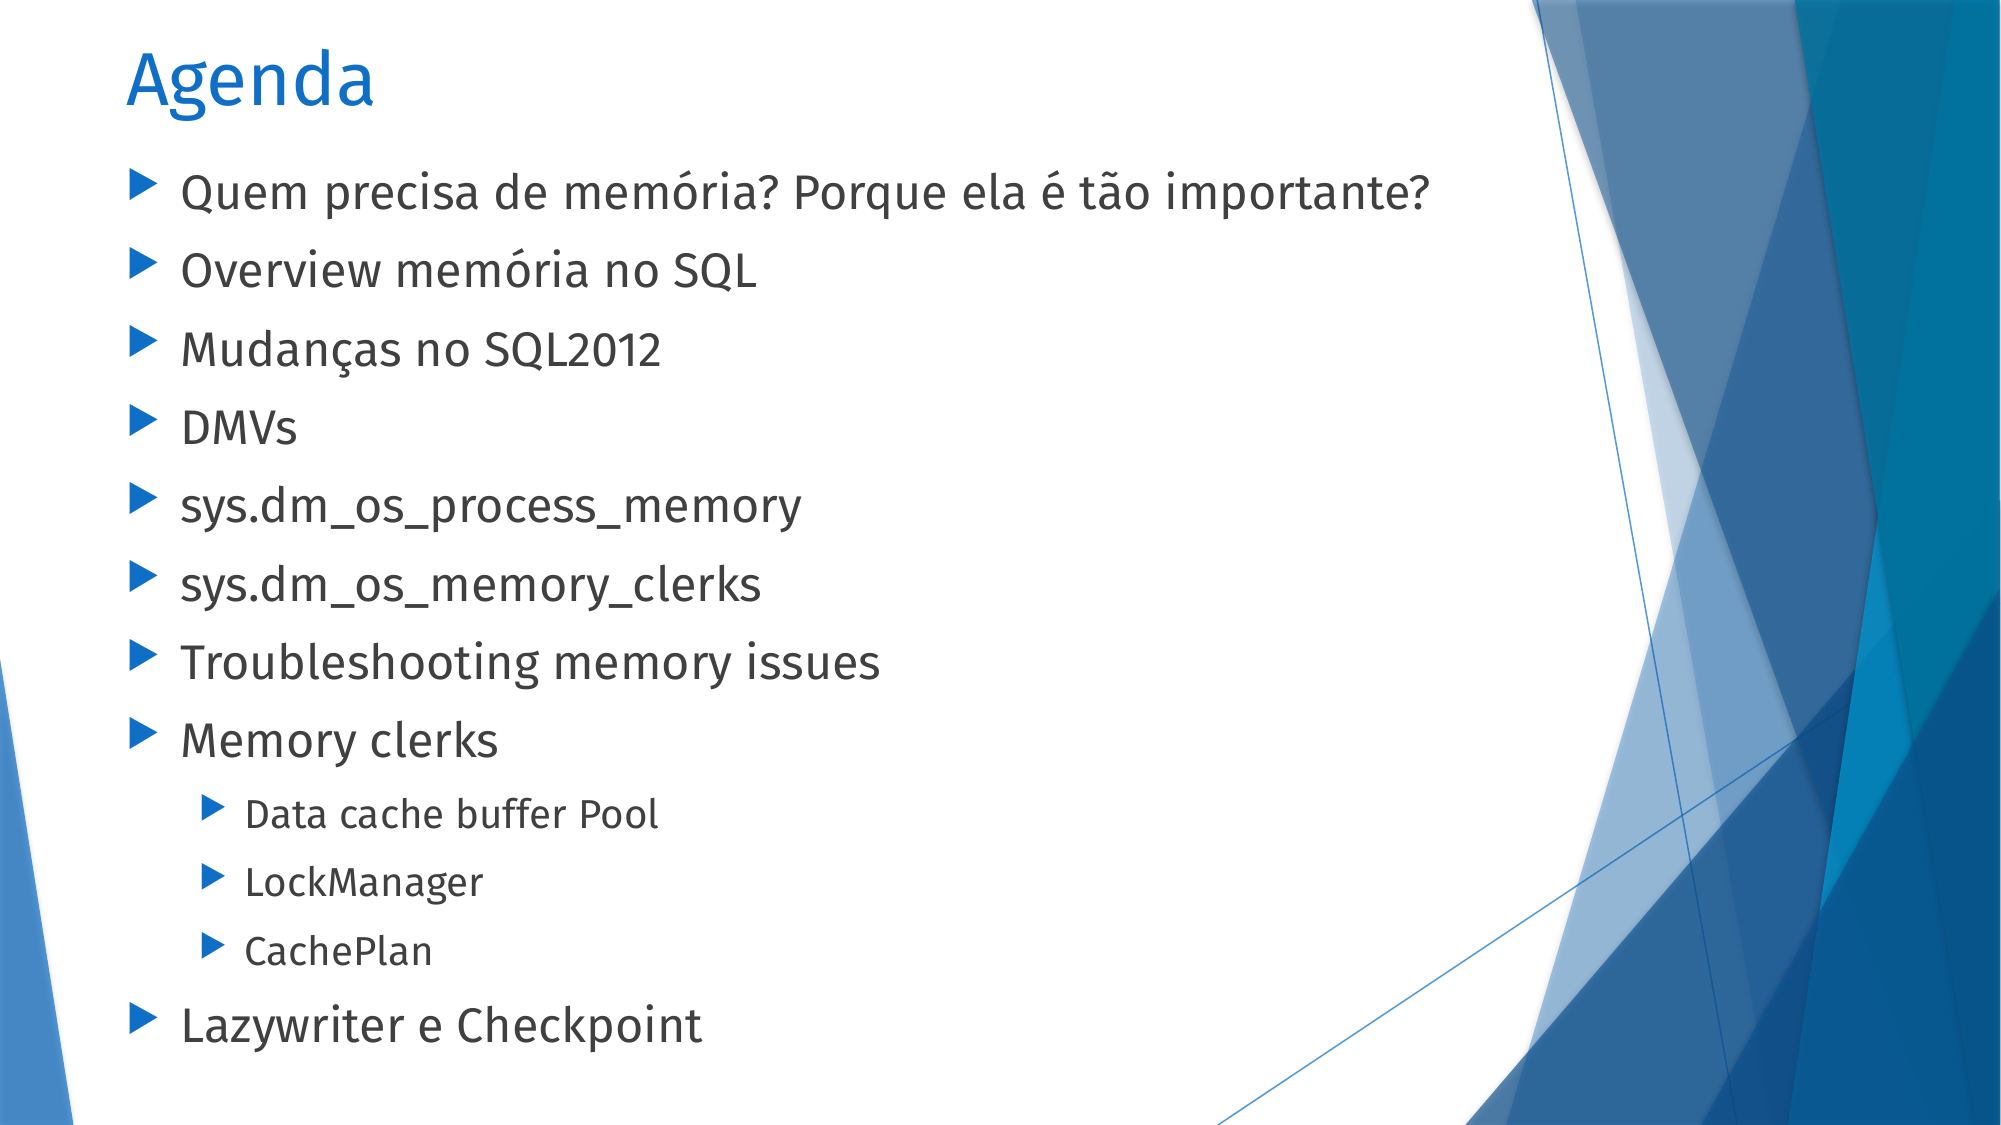

# Agenda
Quem precisa de memória? Porque ela é tão importante?
Overview memória no SQL
Mudanças no SQL2012
DMVs
sys.dm_os_process_memory
sys.dm_os_memory_clerks
Troubleshooting memory issues
Memory clerks
Data cache buffer Pool
LockManager
CachePlan
Lazywriter e Checkpoint